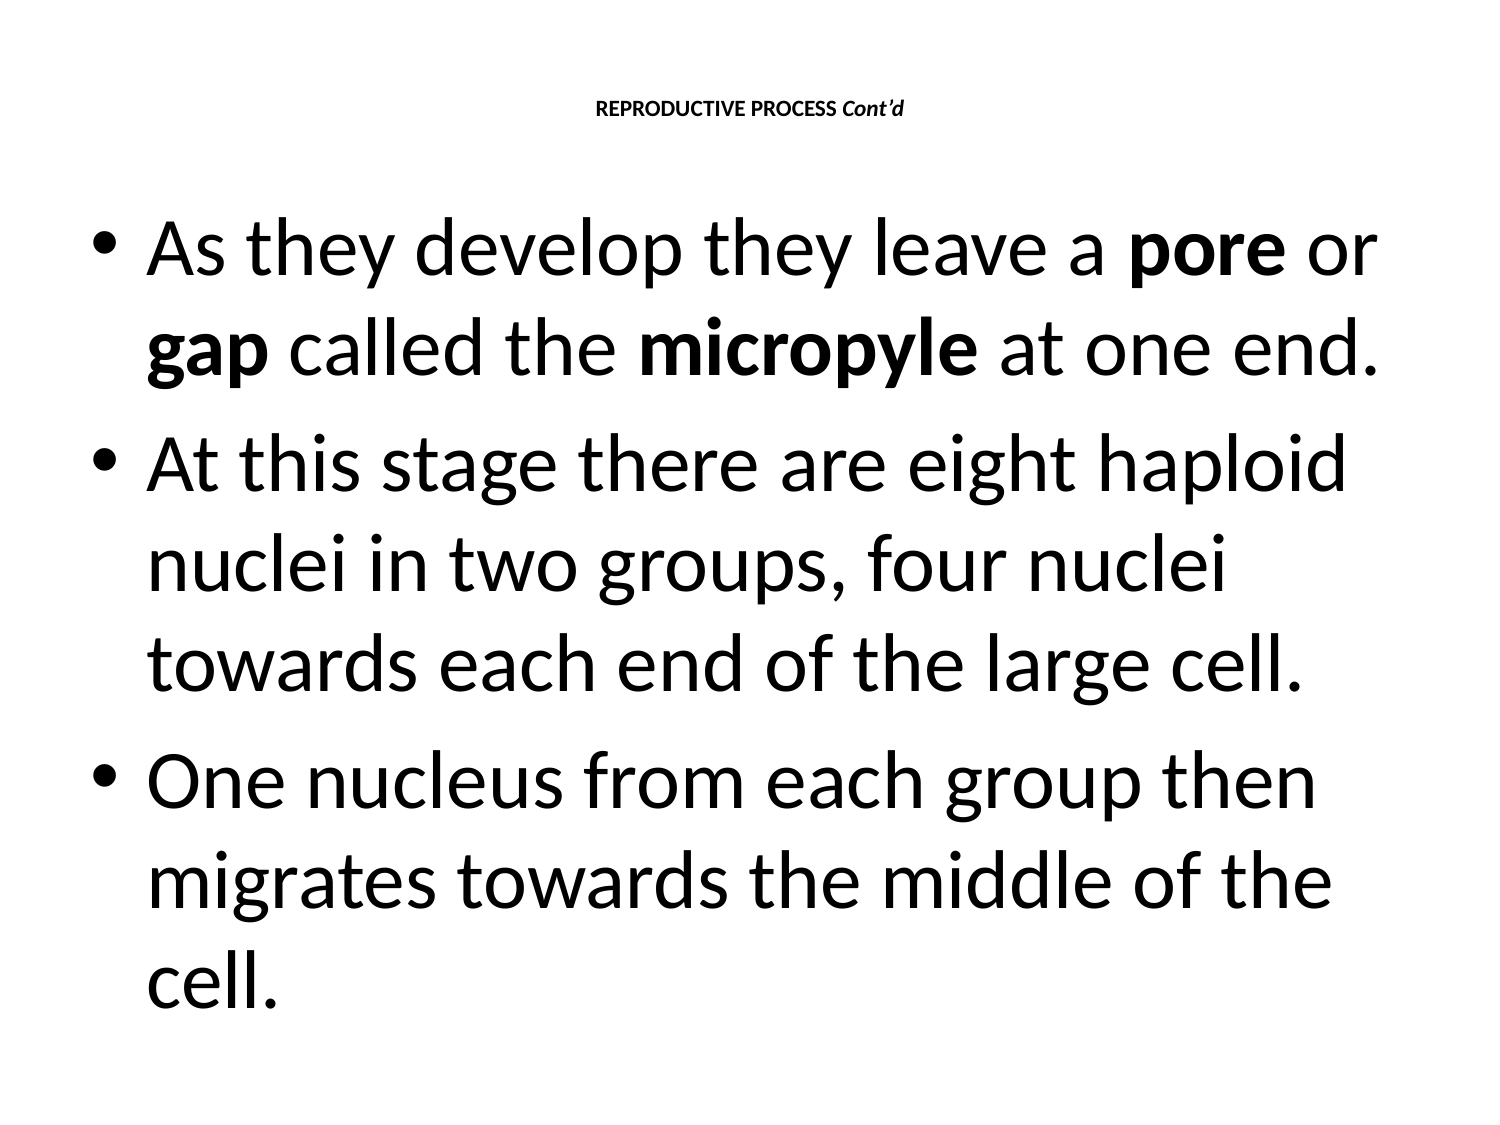

# REPRODUCTIVE PROCESS Cont’d
As they develop they leave a pore or gap called the micropyle at one end.
At this stage there are eight haploid nuclei in two groups, four nuclei towards each end of the large cell.
One nucleus from each group then migrates towards the middle of the cell.